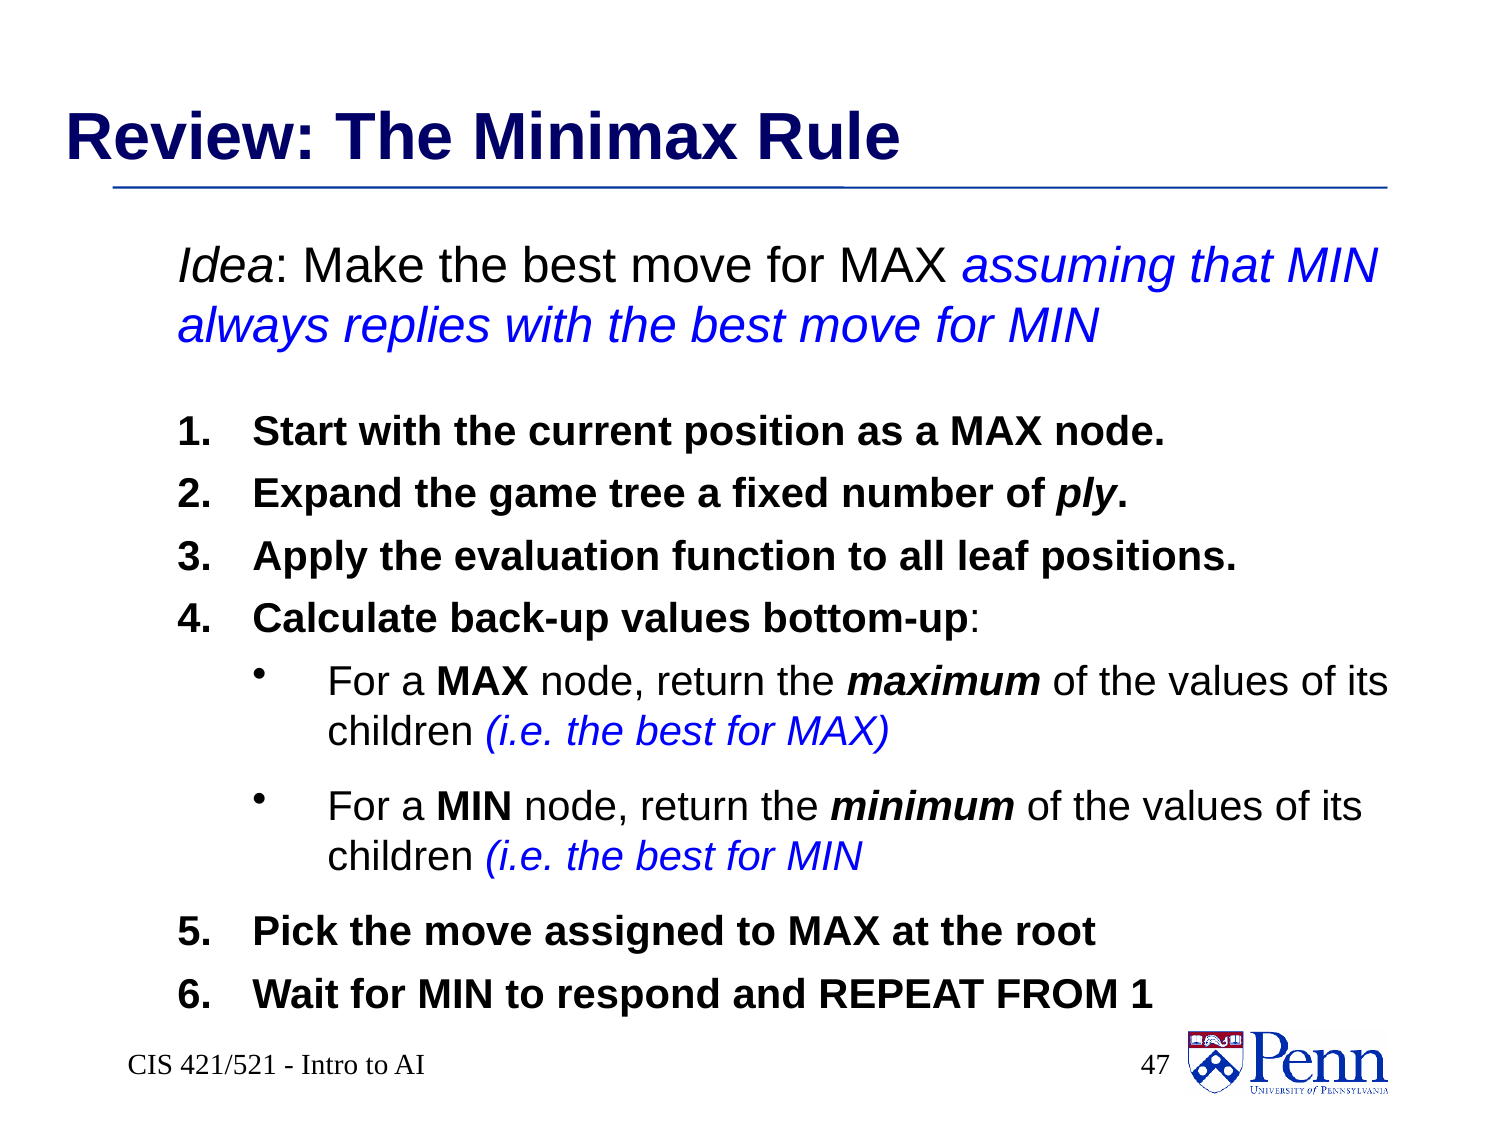

# Review: The Minimax Rule
Idea: Make the best move for MAX assuming that MIN always replies with the best move for MIN

Start with the current position as a MAX node.
Expand the game tree a fixed number of ply.
Apply the evaluation function to all leaf positions.
Calculate back-up values bottom-up:
For a MAX node, return the maximum of the values of its children (i.e. the best for MAX)
For a MIN node, return the minimum of the values of its children (i.e. the best for MIN
Pick the move assigned to MAX at the root
Wait for MIN to respond and REPEAT FROM 1

CIS 421/521 - Intro to AI
       47